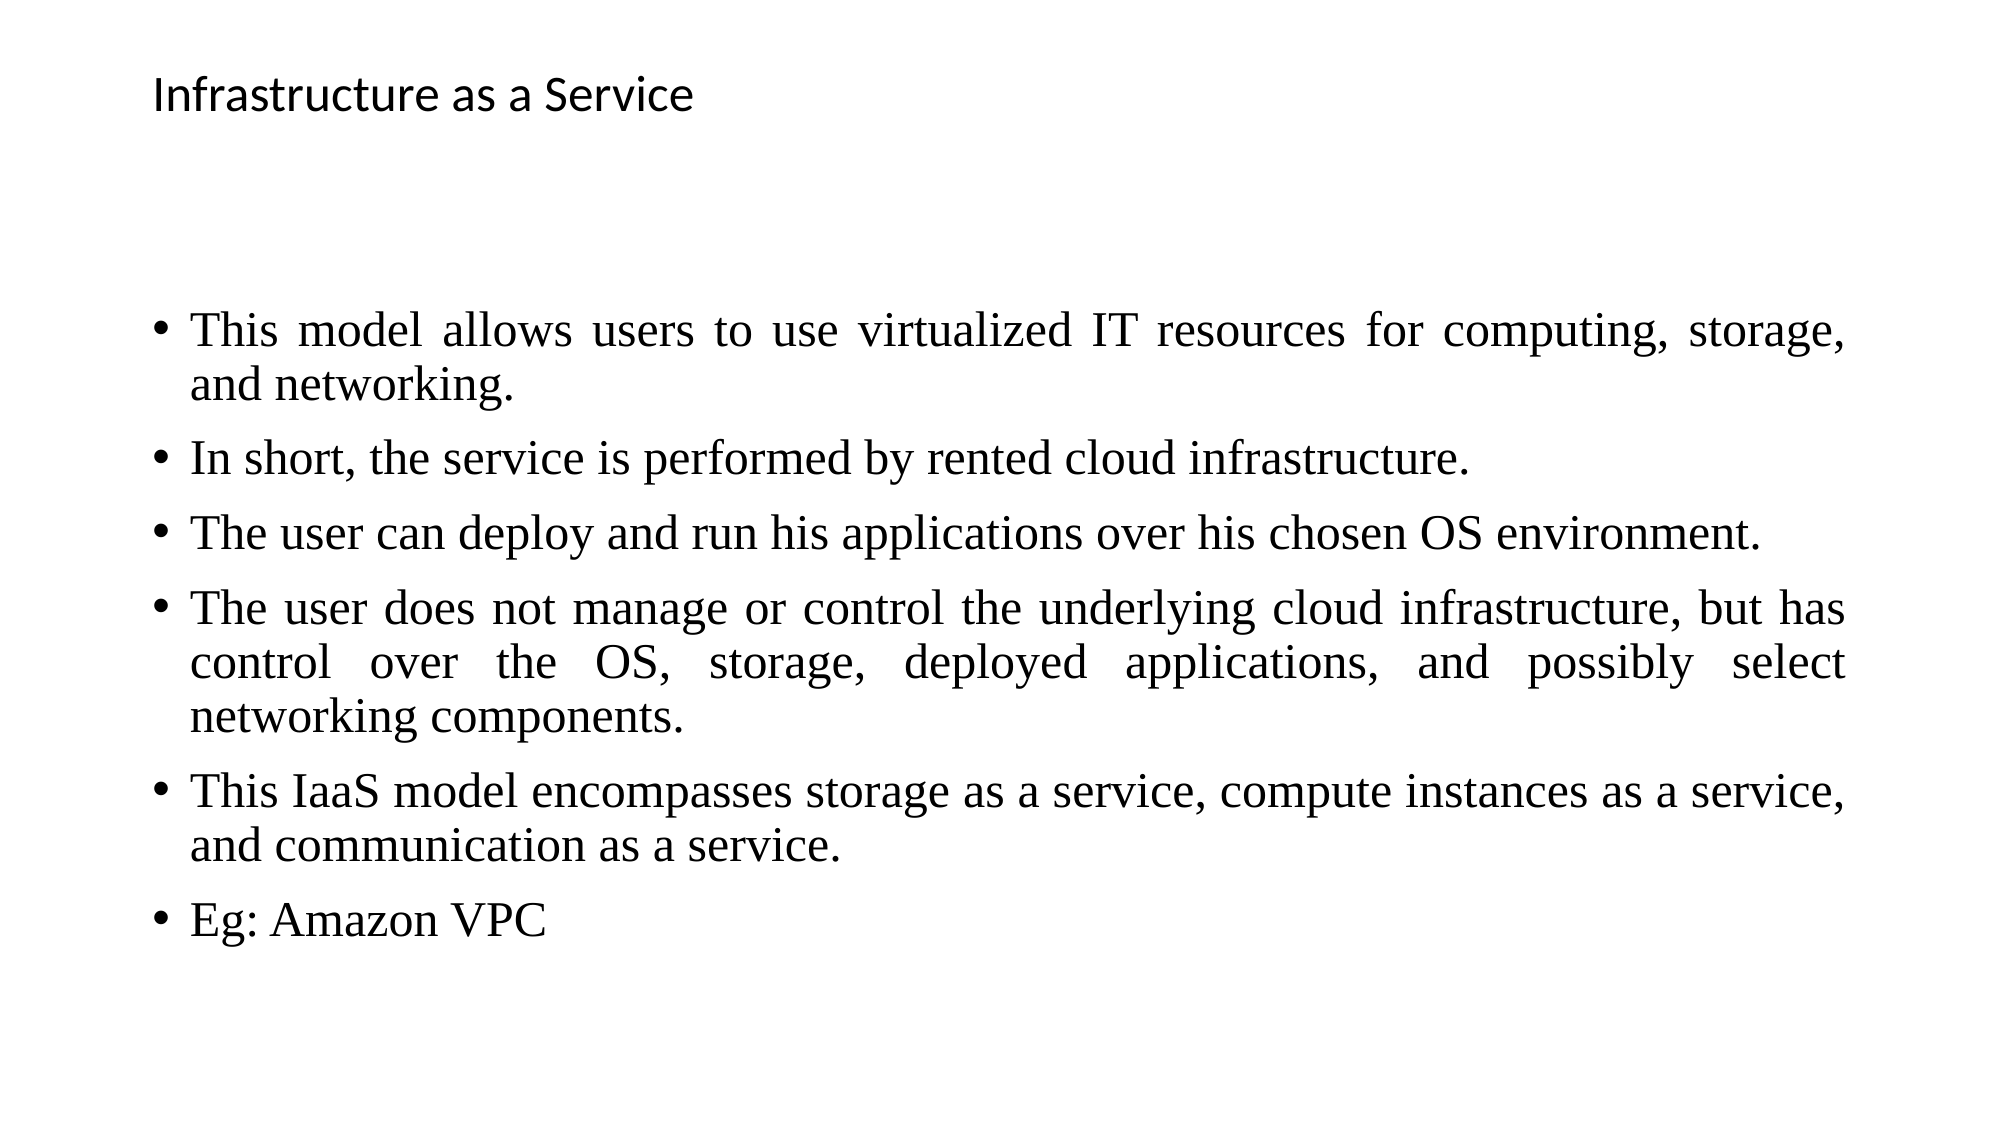

# Infrastructure as a Service
This model allows users to use virtualized IT resources for computing, storage, and networking.
In short, the service is performed by rented cloud infrastructure.
The user can deploy and run his applications over his chosen OS environment.
The user does not manage or control the underlying cloud infrastructure, but has control over the OS, storage, deployed applications, and possibly select networking components.
This IaaS model encompasses storage as a service, compute instances as a service, and communication as a service.
Eg: Amazon VPC